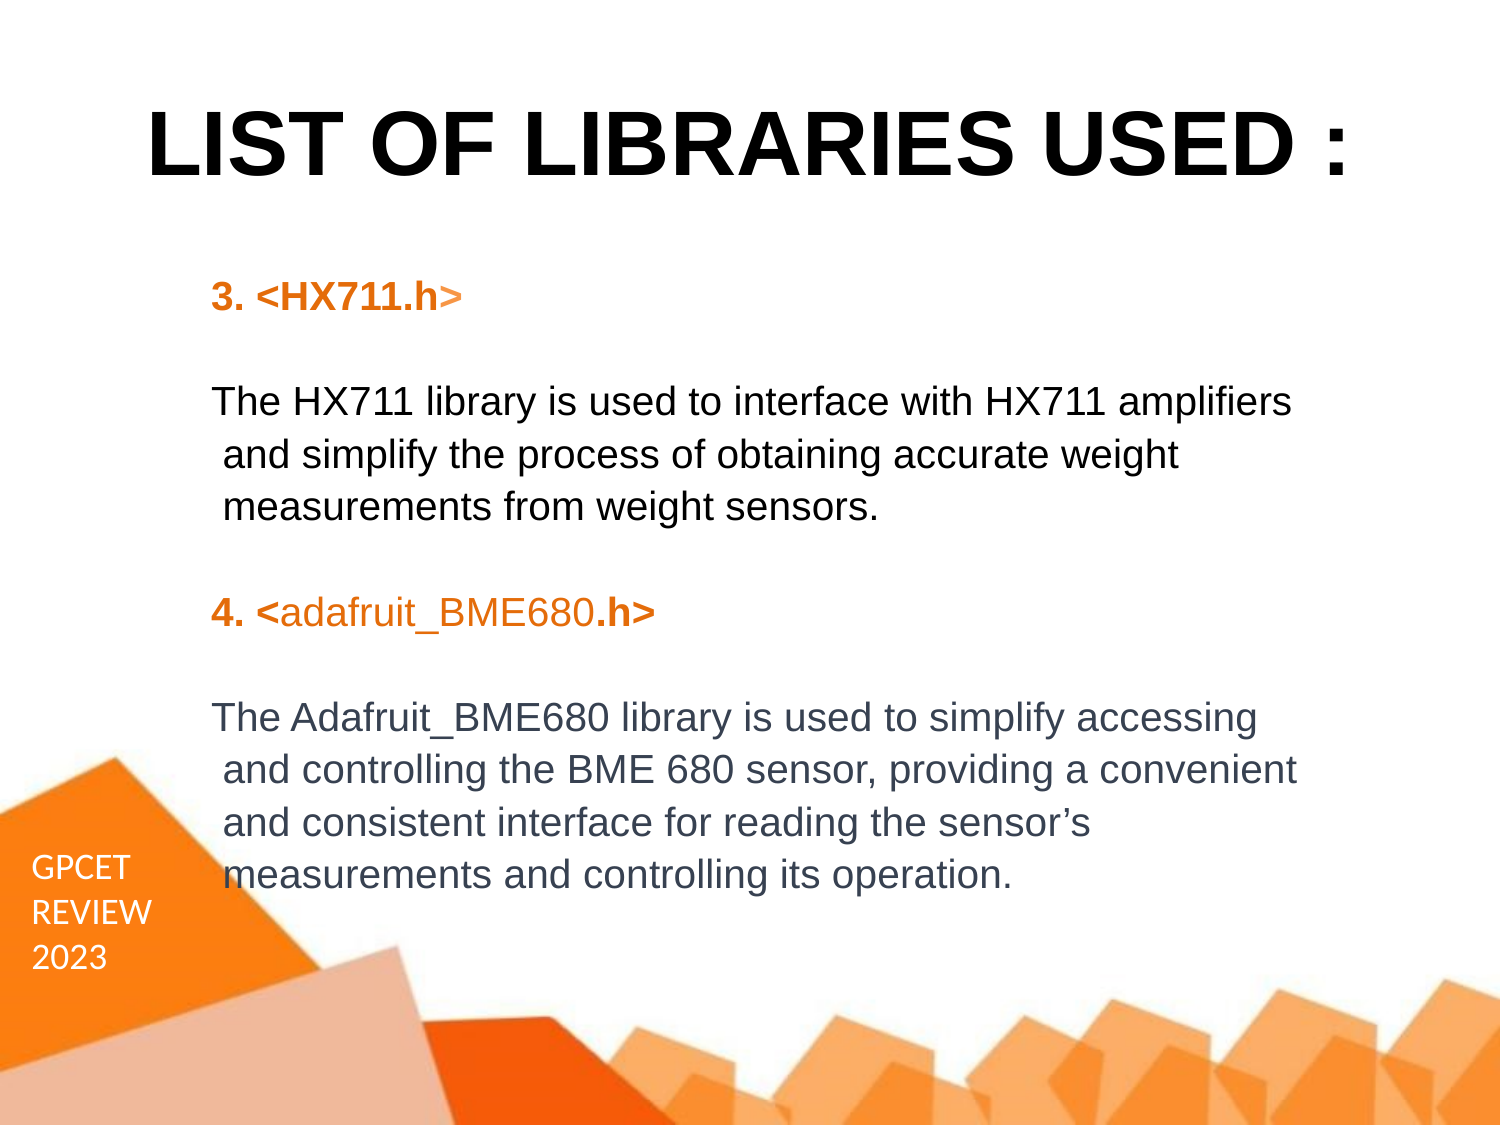

# LIST OF LIBRARIES USED :
3. <HX711.h>

The HX711 library is used to interface with HX711 amplifiers
 and simplify the process of obtaining accurate weight
 measurements from weight sensors.

4. <adafruit_BME680.h>

The Adafruit_BME680 library is used to simplify accessing
 and controlling the BME 680 sensor, providing a convenient
 and consistent interface for reading the sensor’s
 measurements and controlling its operation.

GPCET
REVIEW
2023